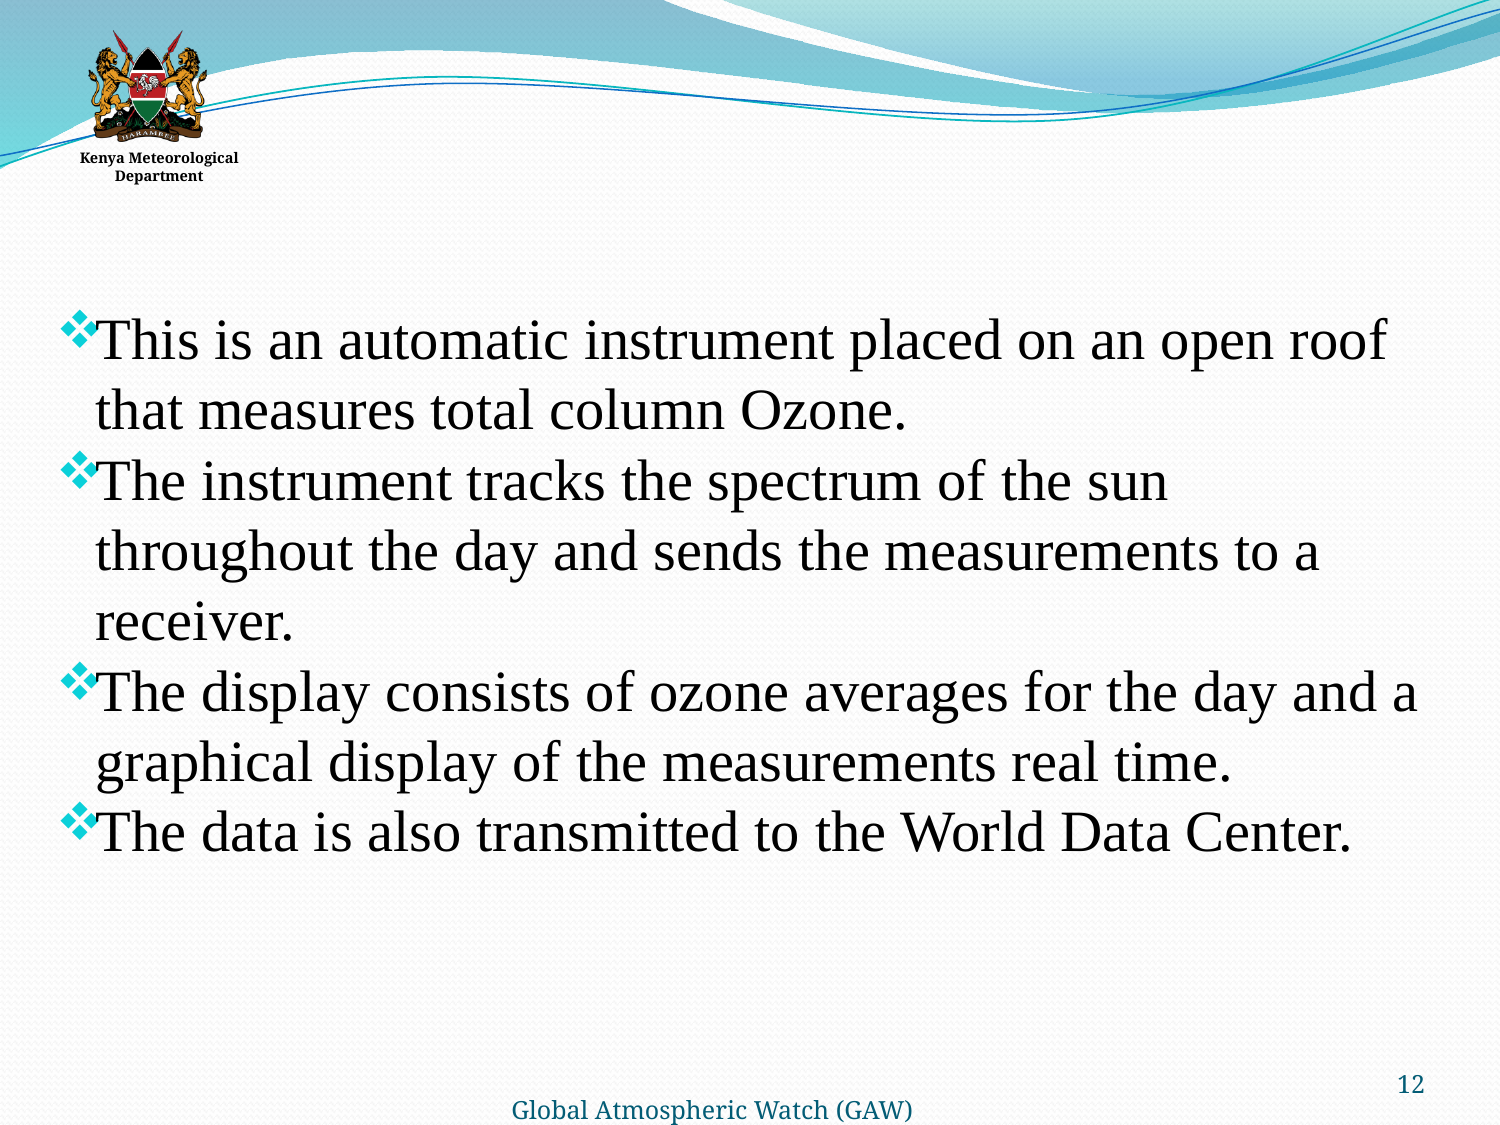

This is an automatic instrument placed on an open roof that measures total column Ozone.
The instrument tracks the spectrum of the sun throughout the day and sends the measurements to a receiver.
The display consists of ozone averages for the day and a graphical display of the measurements real time.
The data is also transmitted to the World Data Center.

Global Atmospheric Watch (GAW)
12